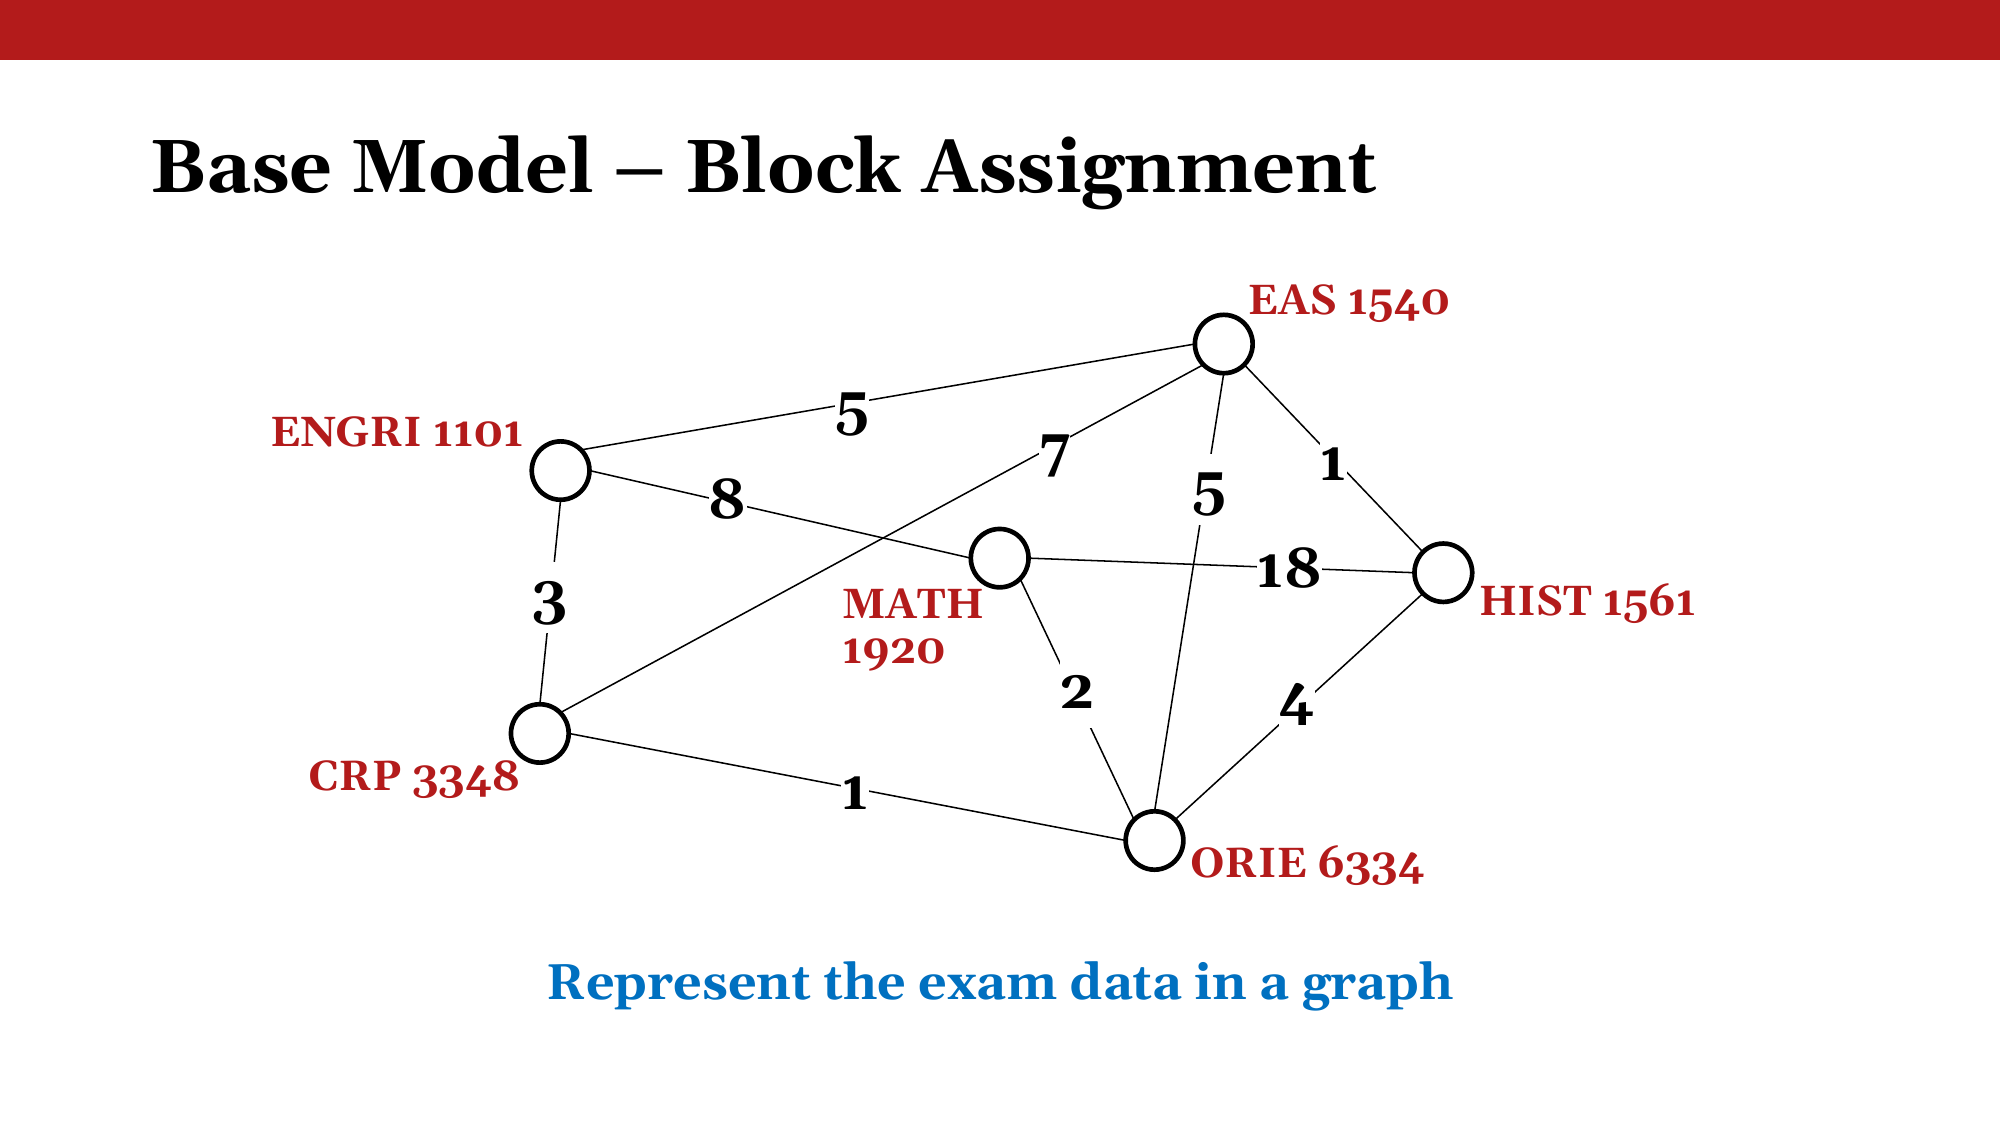

# Base Model – Block Assignment
EAS 1540

5
ENGRI 1101
7
1

5
8

18

3
HIST 1561
MATH
1920
2
4

CRP 3348
1

ORIE 6334
Represent the exam data in a graph